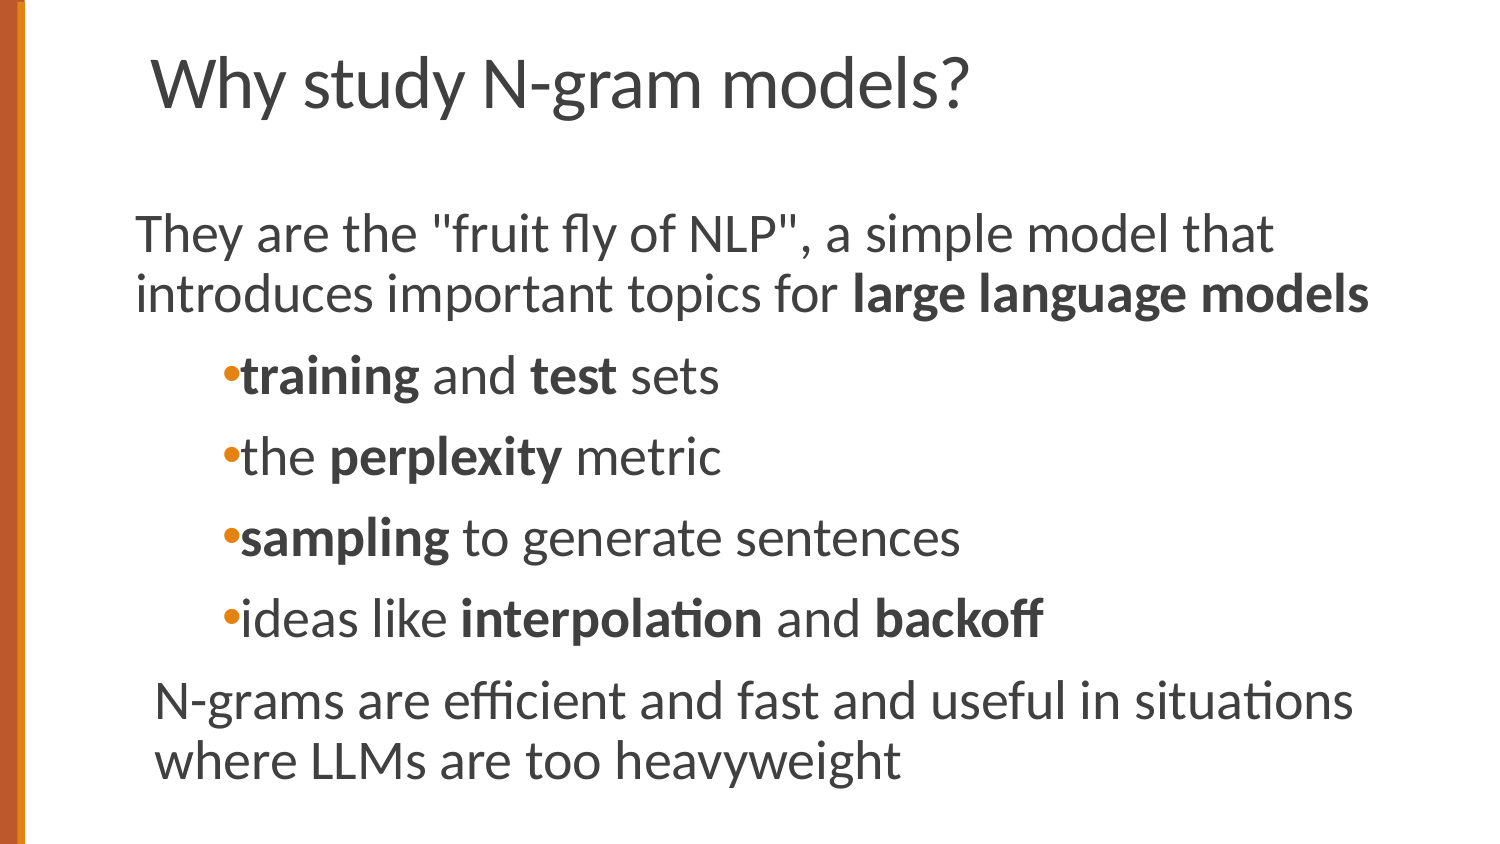

# Why study N-gram models?
They are the "fruit fly of NLP", a simple model that introduces important topics for large language models
training and test sets
the perplexity metric
sampling to generate sentences
ideas like interpolation and backoff
N-grams are efficient and fast and useful in situations where LLMs are too heavyweight